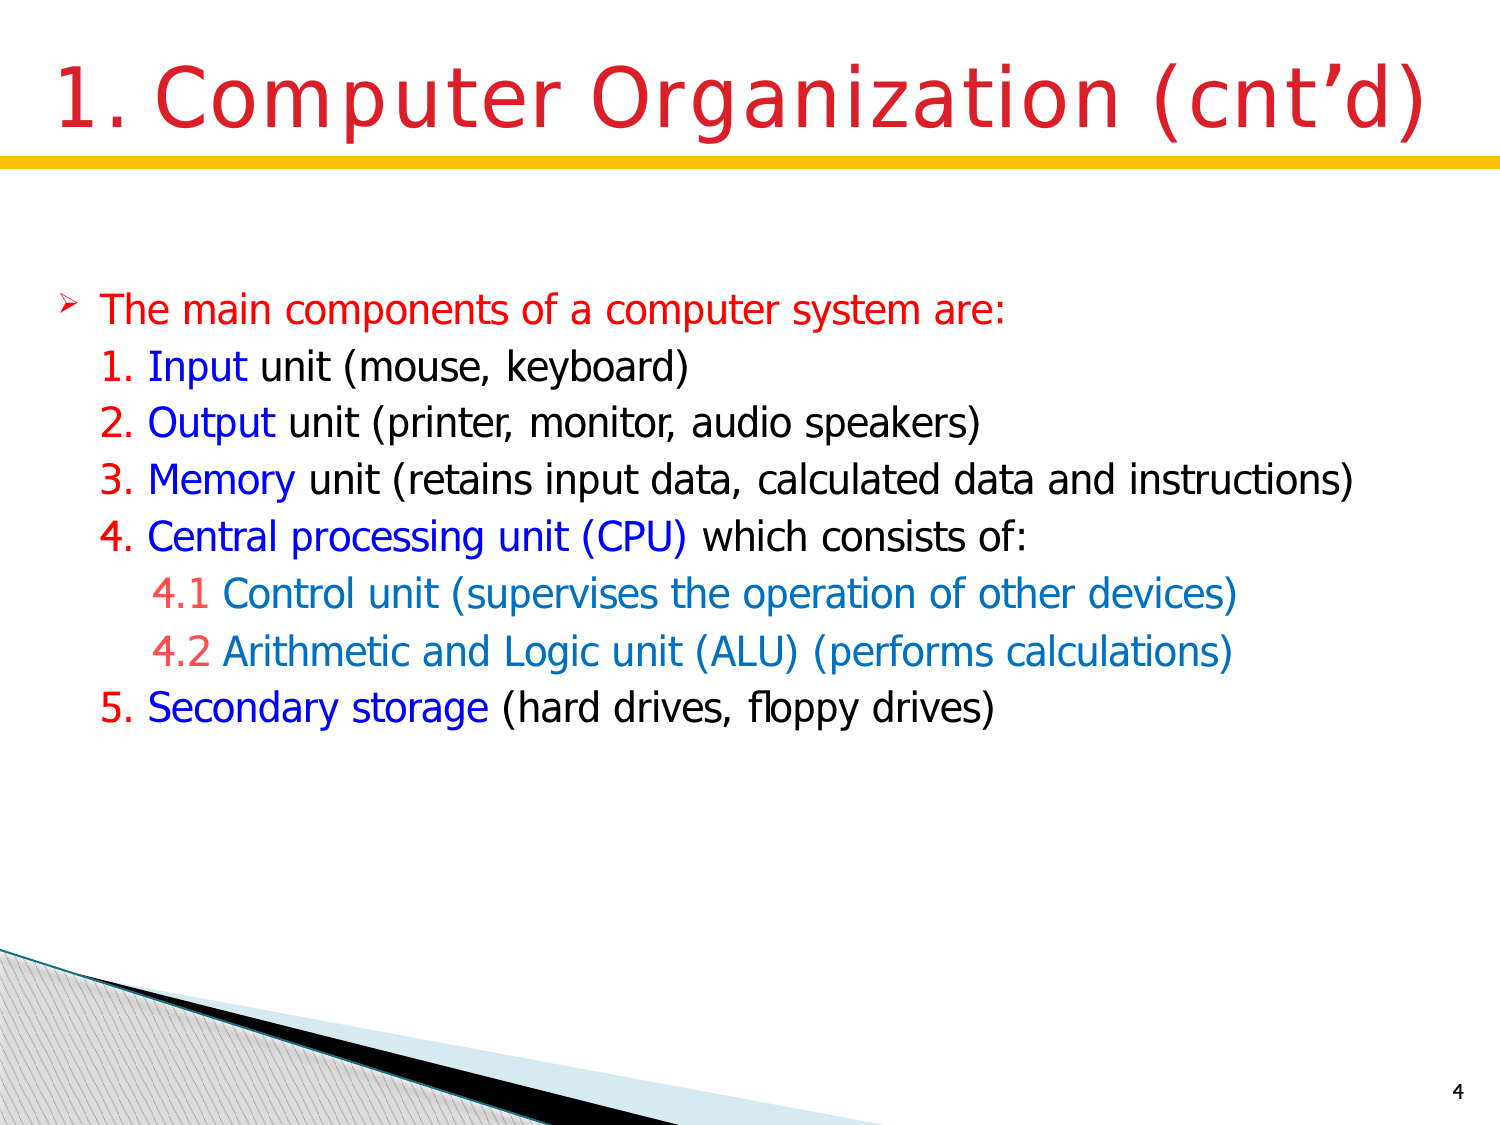

# 1. Computer Organization (cnt’d)
The main components of a computer system are:
1. Input unit (mouse, keyboard)
2. Output unit (printer, monitor, audio speakers)
3. Memory unit (retains input data, calculated data and instructions)
4. Central processing unit (CPU) which consists of:
4.1 Control unit (supervises the operation of other devices)
4.2 Arithmetic and Logic unit (ALU) (performs calculations)
5. Secondary storage (hard drives, floppy drives)
 4